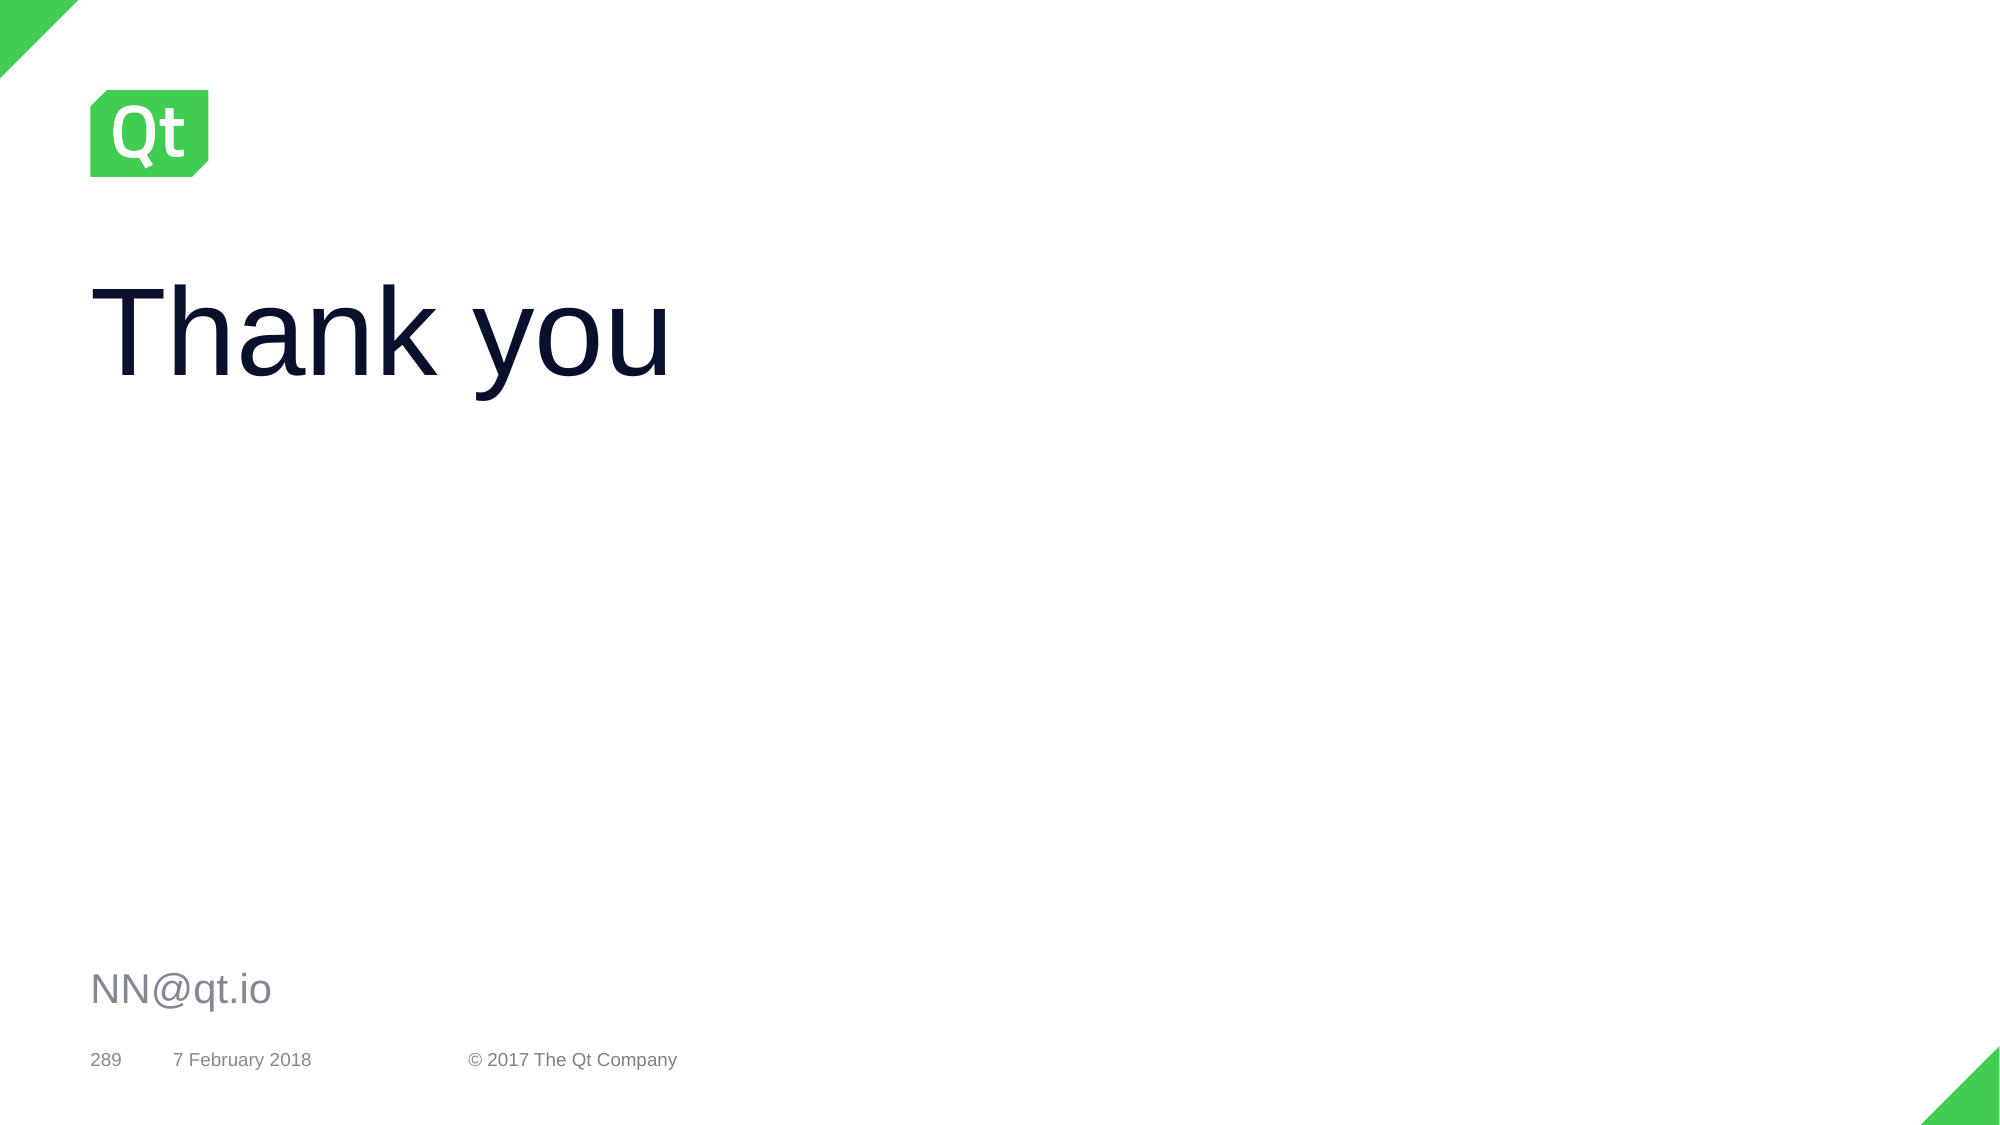

# Thank you

NN@qt.io
289
7 February 2018
© 2017 The Qt Company